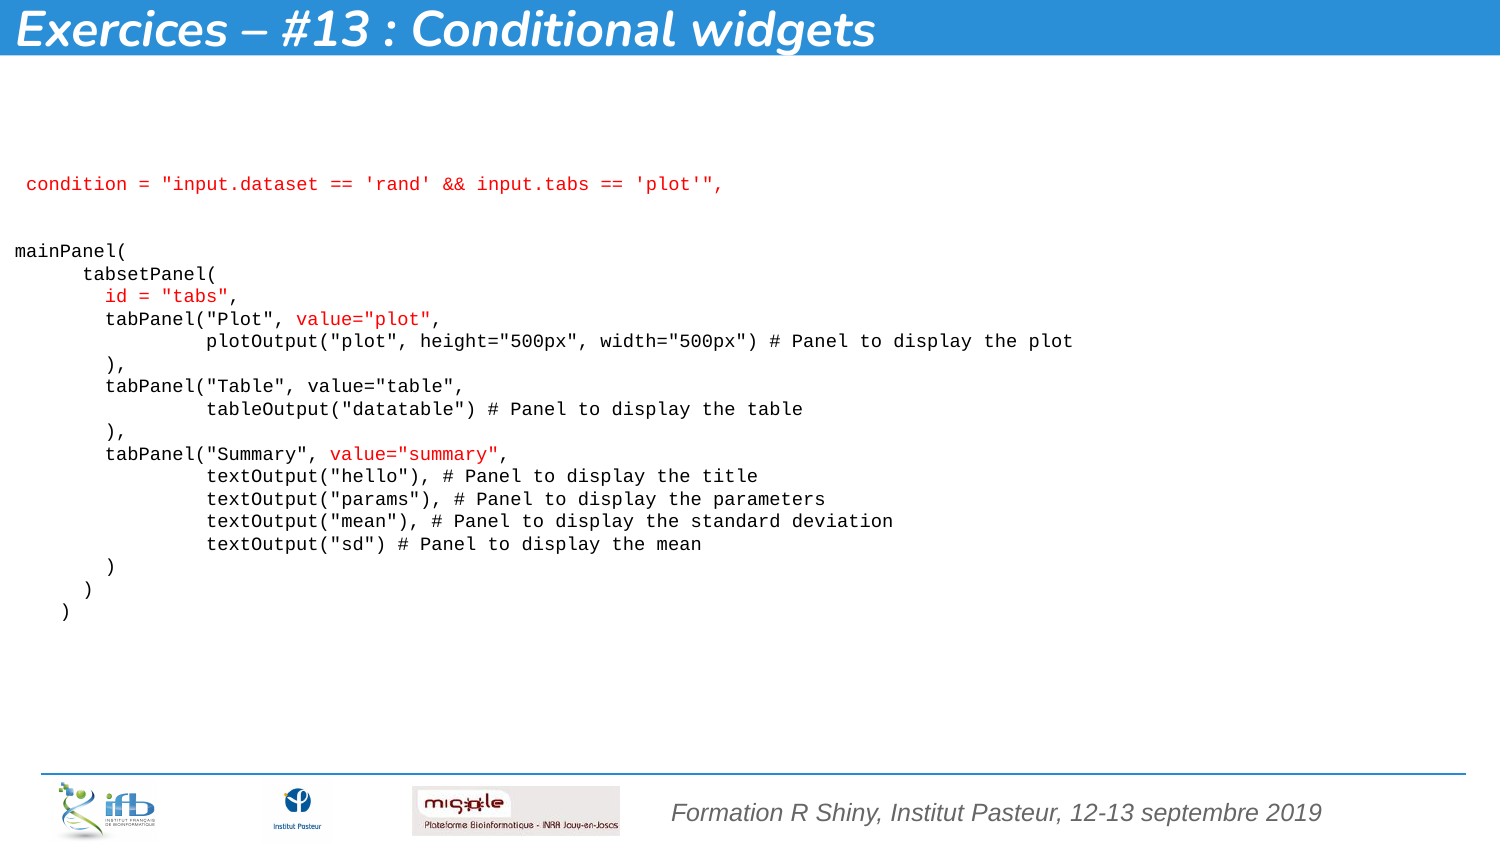

# Exercices – #13 : Conditional widgets
 condition = "input.dataset == 'rand' && input.tabs == 'plot'",

mainPanel(
      tabsetPanel(
        id = "tabs",
        tabPanel("Plot", value="plot",
                 plotOutput("plot", height="500px", width="500px") # Panel to display the plot
        ),
        tabPanel("Table", value="table",
                 tableOutput("datatable") # Panel to display the table
        ),
        tabPanel("Summary", value="summary",
                 textOutput("hello"), # Panel to display the title
                 textOutput("params"), # Panel to display the parameters
                 textOutput("mean"), # Panel to display the standard deviation
                 textOutput("sd") # Panel to display the mean
        )
      )
    )